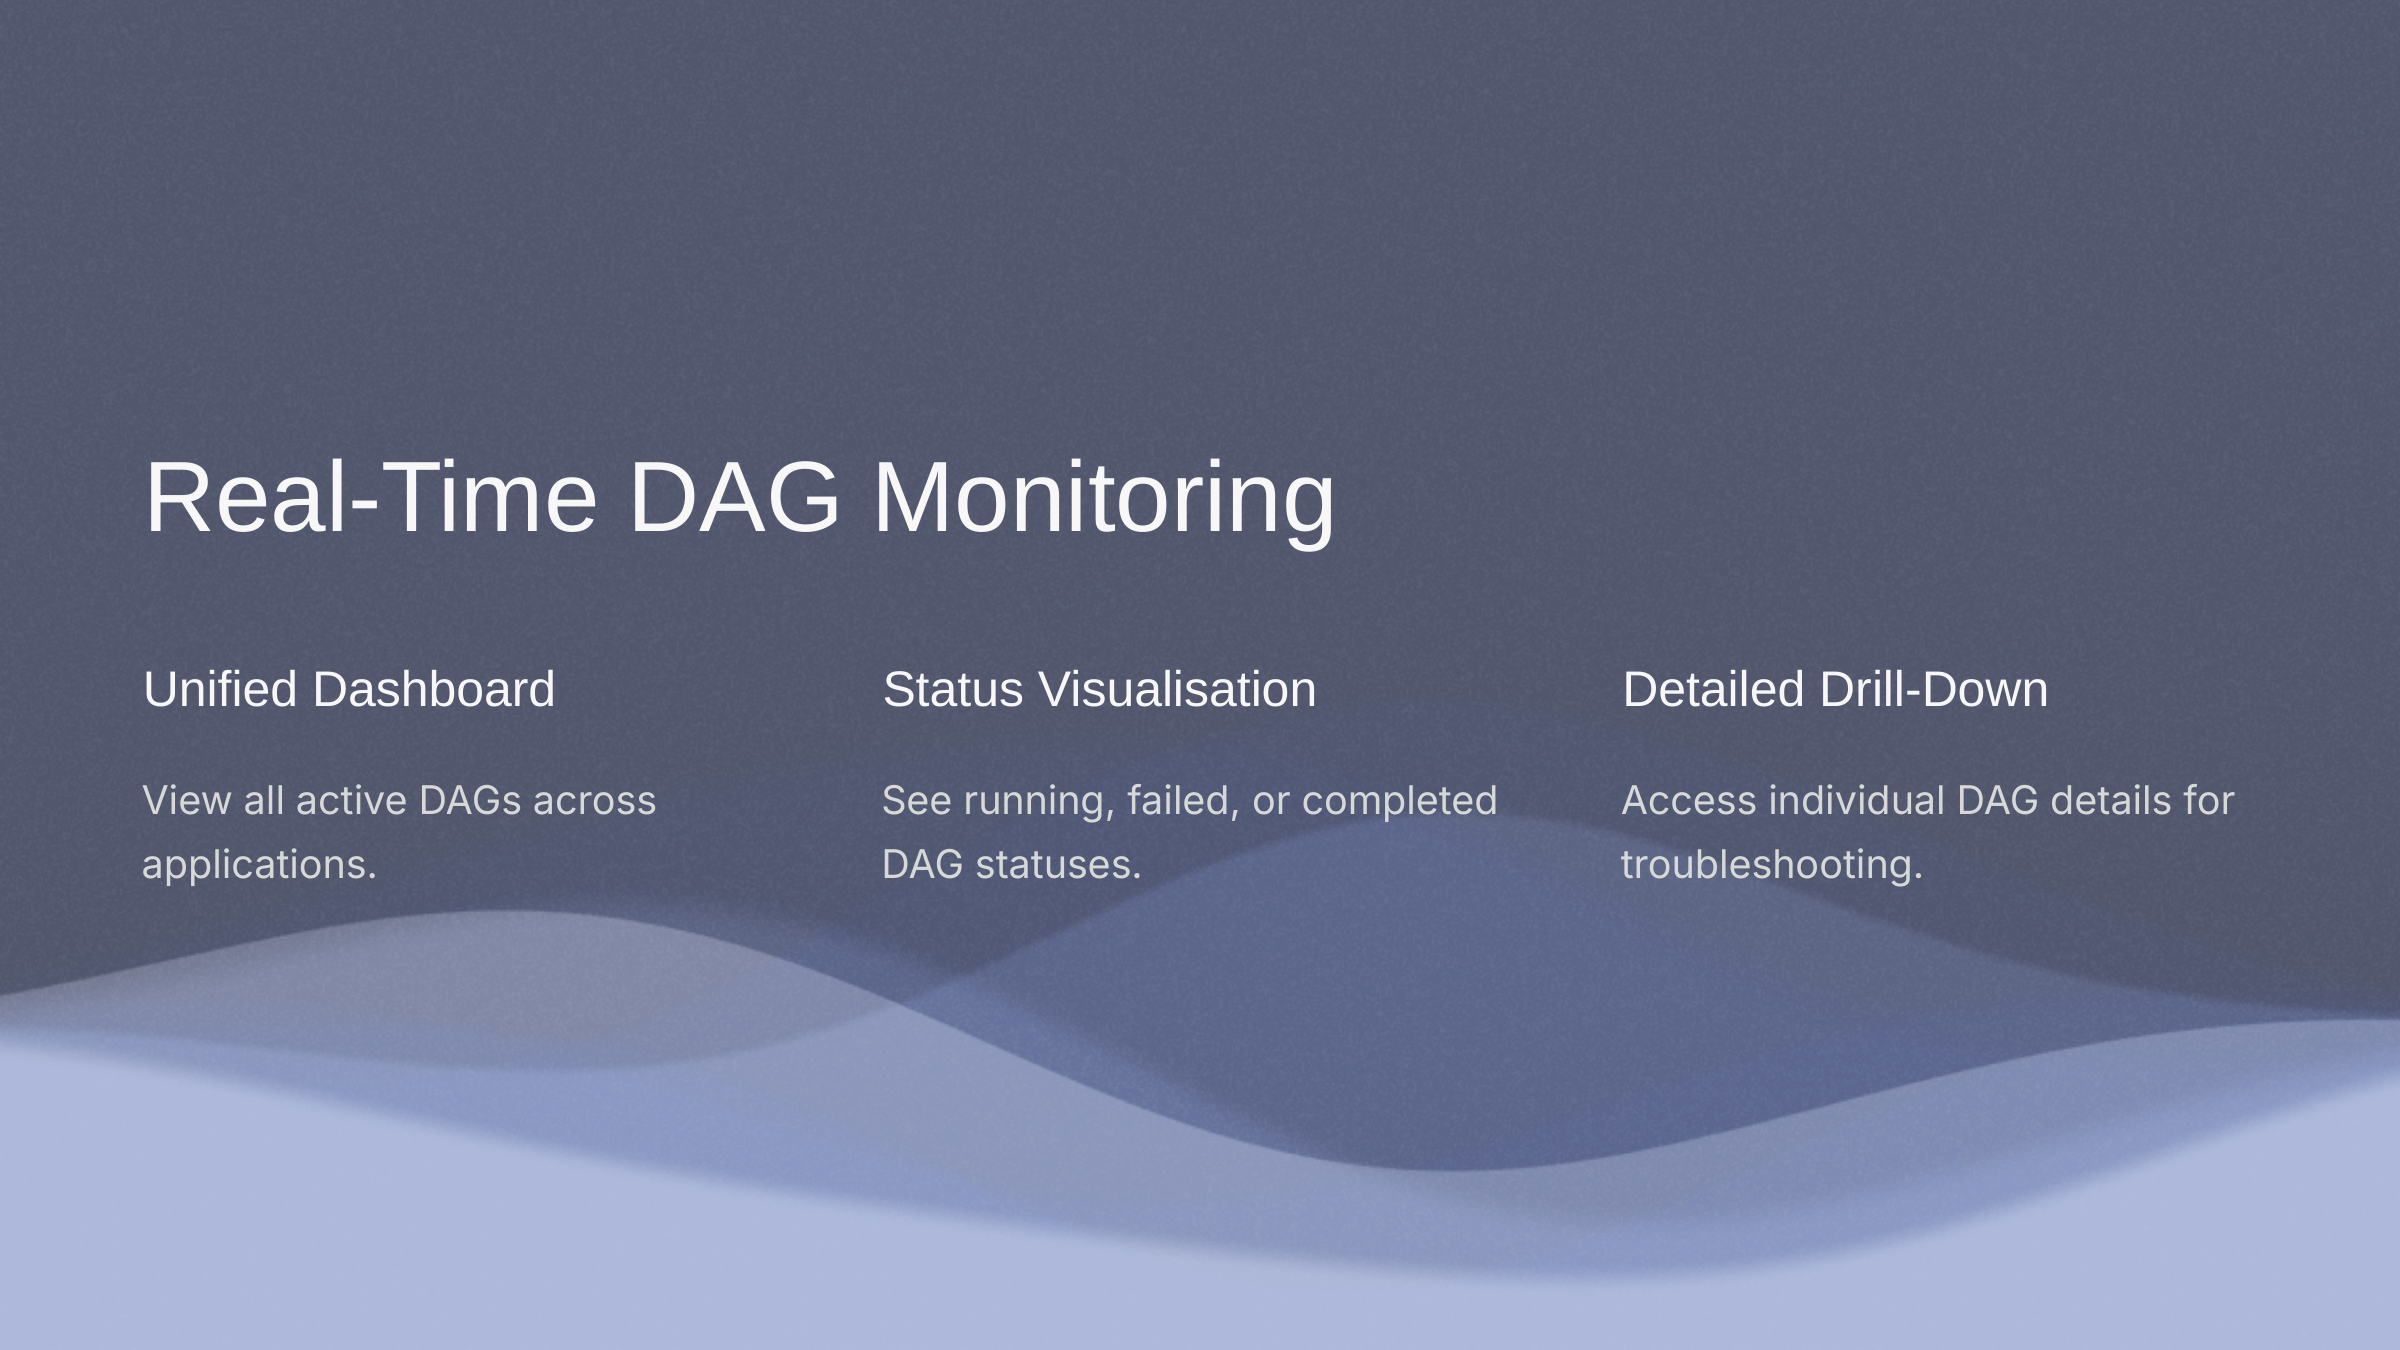

Real-Time DAG Monitoring
Unified Dashboard
Status Visualisation
Detailed Drill-Down
View all active DAGs across applications.
See running, failed, or completed DAG statuses.
Access individual DAG details for troubleshooting.